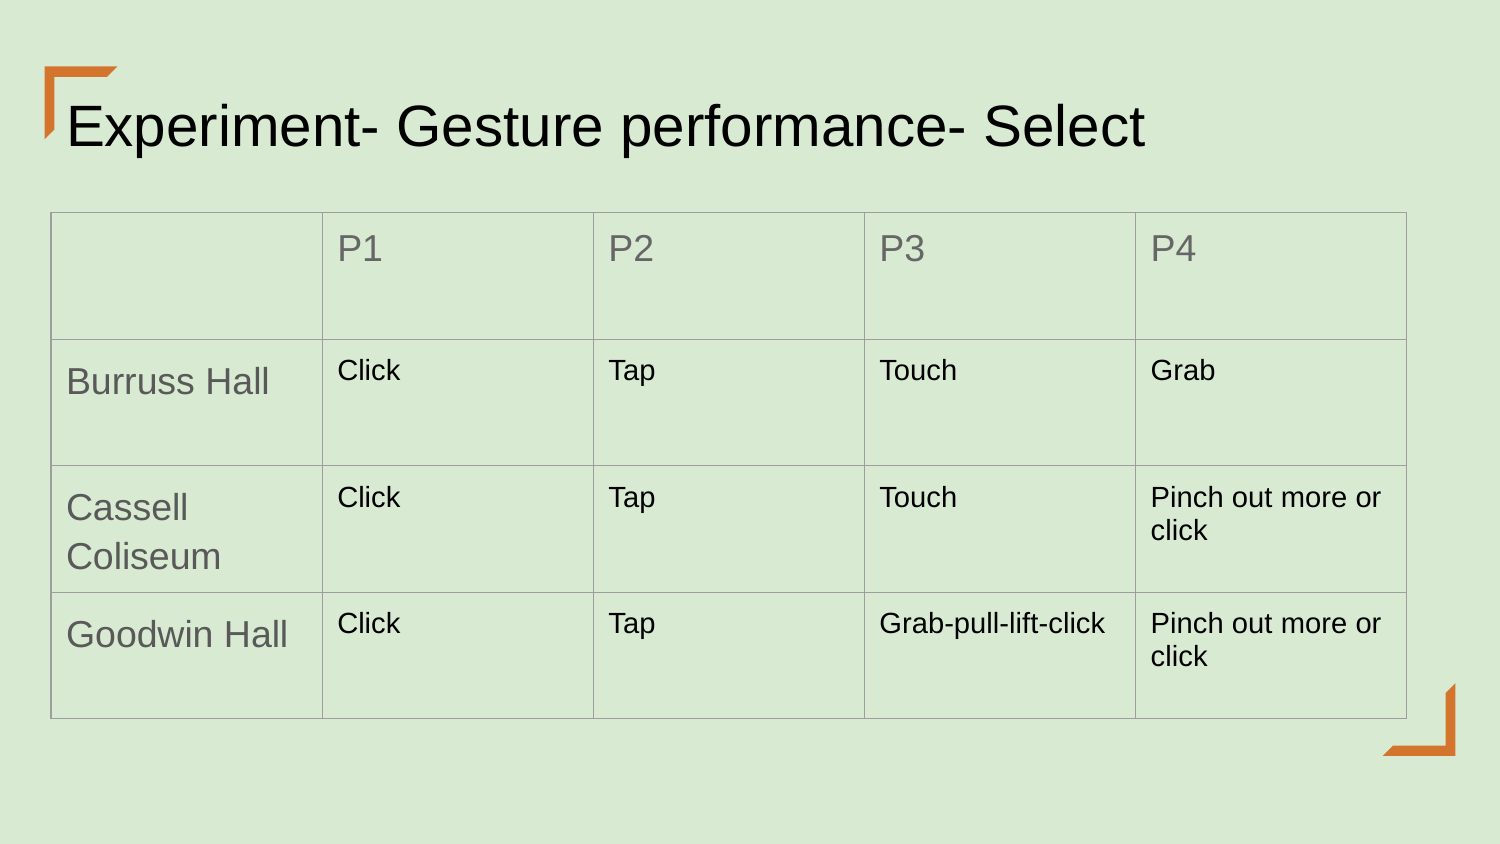

# Experiment- Gesture performance- Select
|  | P1 | P2 | P3 | P4 |
| --- | --- | --- | --- | --- |
| Burruss Hall | Click | Tap | Touch | Grab |
| Cassell Coliseum | Click | Tap | Touch | Pinch out more or click |
| Goodwin Hall | Click | Tap | Grab-pull-lift-click | Pinch out more or click |